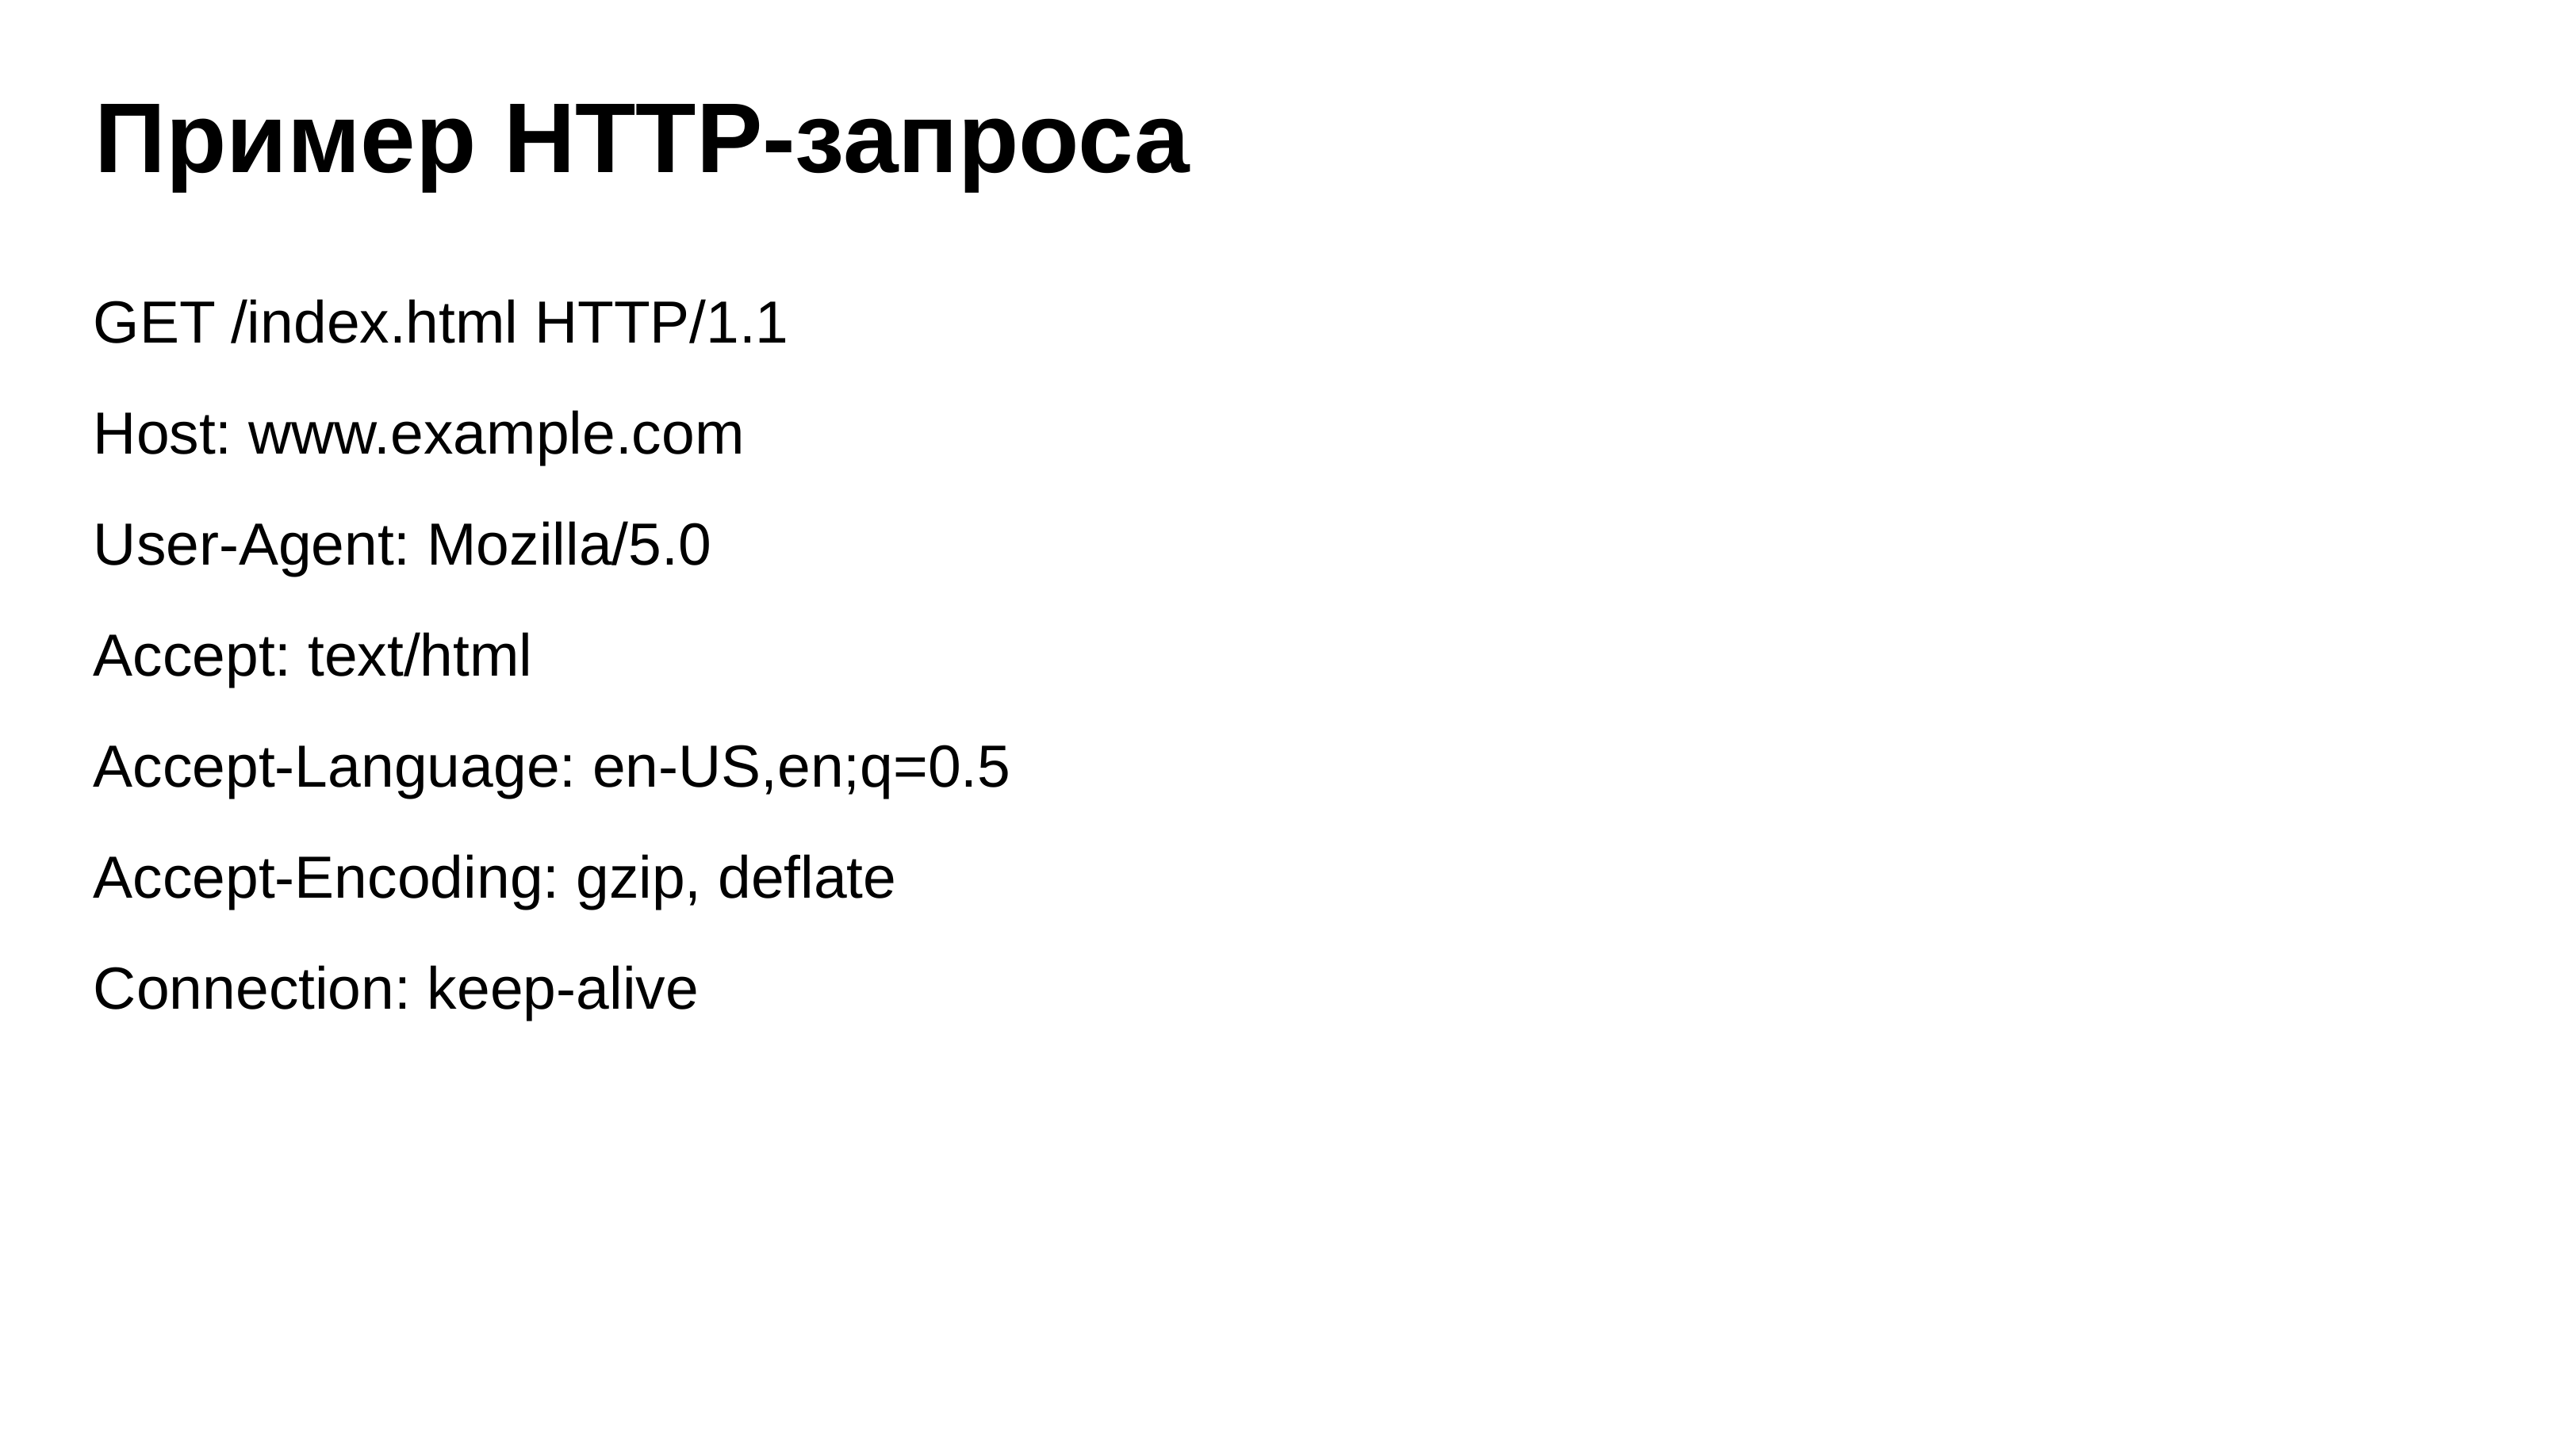

Пример HTTP-запроса
GET /index.html HTTP/1.1
Host: www.example.com
User-Agent: Mozilla/5.0
Accept: text/html
Accept-Language: en-US,en;q=0.5
Accept-Encoding: gzip, deflate
Connection: keep-alive
11